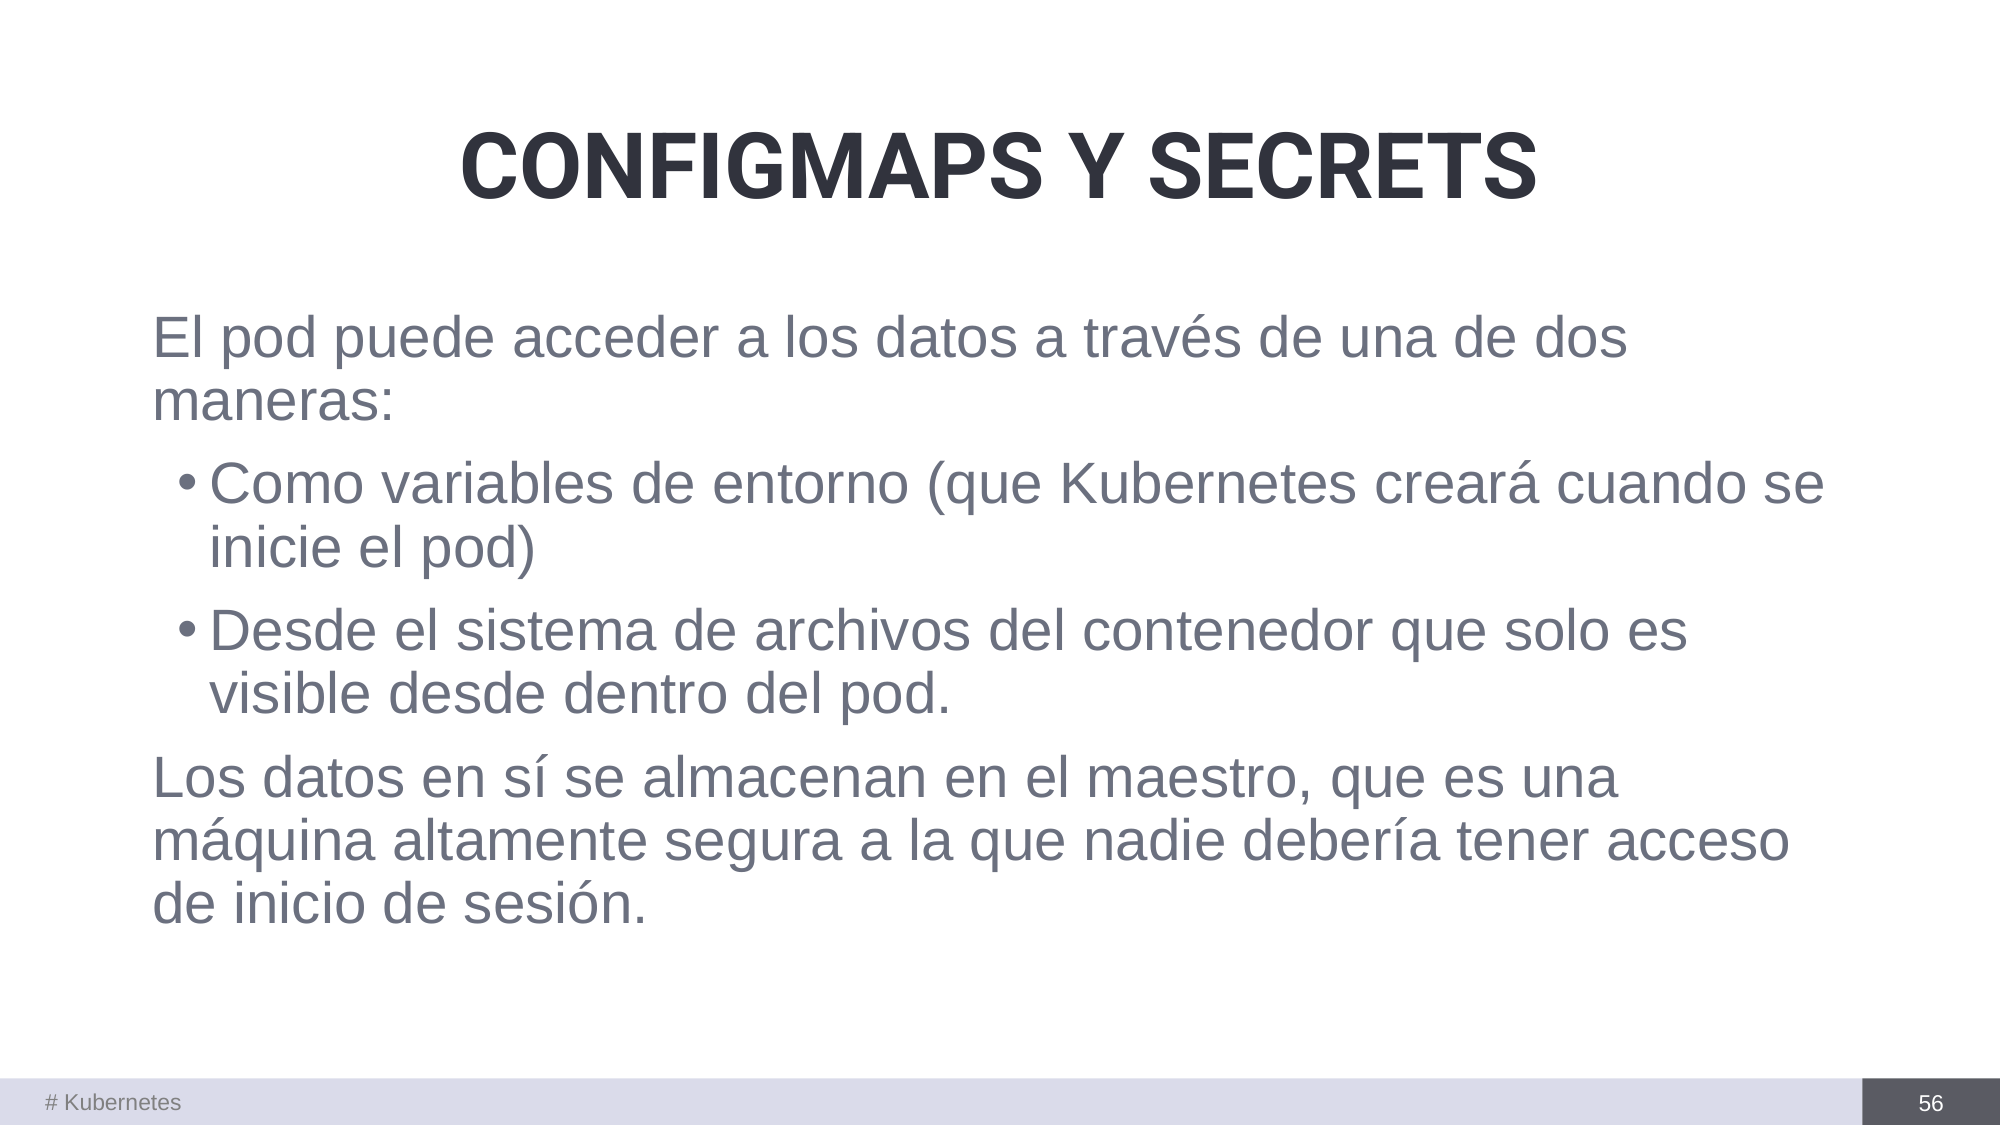

# CONFIGMAPS Y SECRETS
El pod puede acceder a los datos a través de una de dos maneras:
Como variables de entorno (que Kubernetes creará cuando se inicie el pod)
Desde el sistema de archivos del contenedor que solo es visible desde dentro del pod.
Los datos en sí se almacenan en el maestro, que es una máquina altamente segura a la que nadie debería tener acceso de inicio de sesión.
# Kubernetes
56